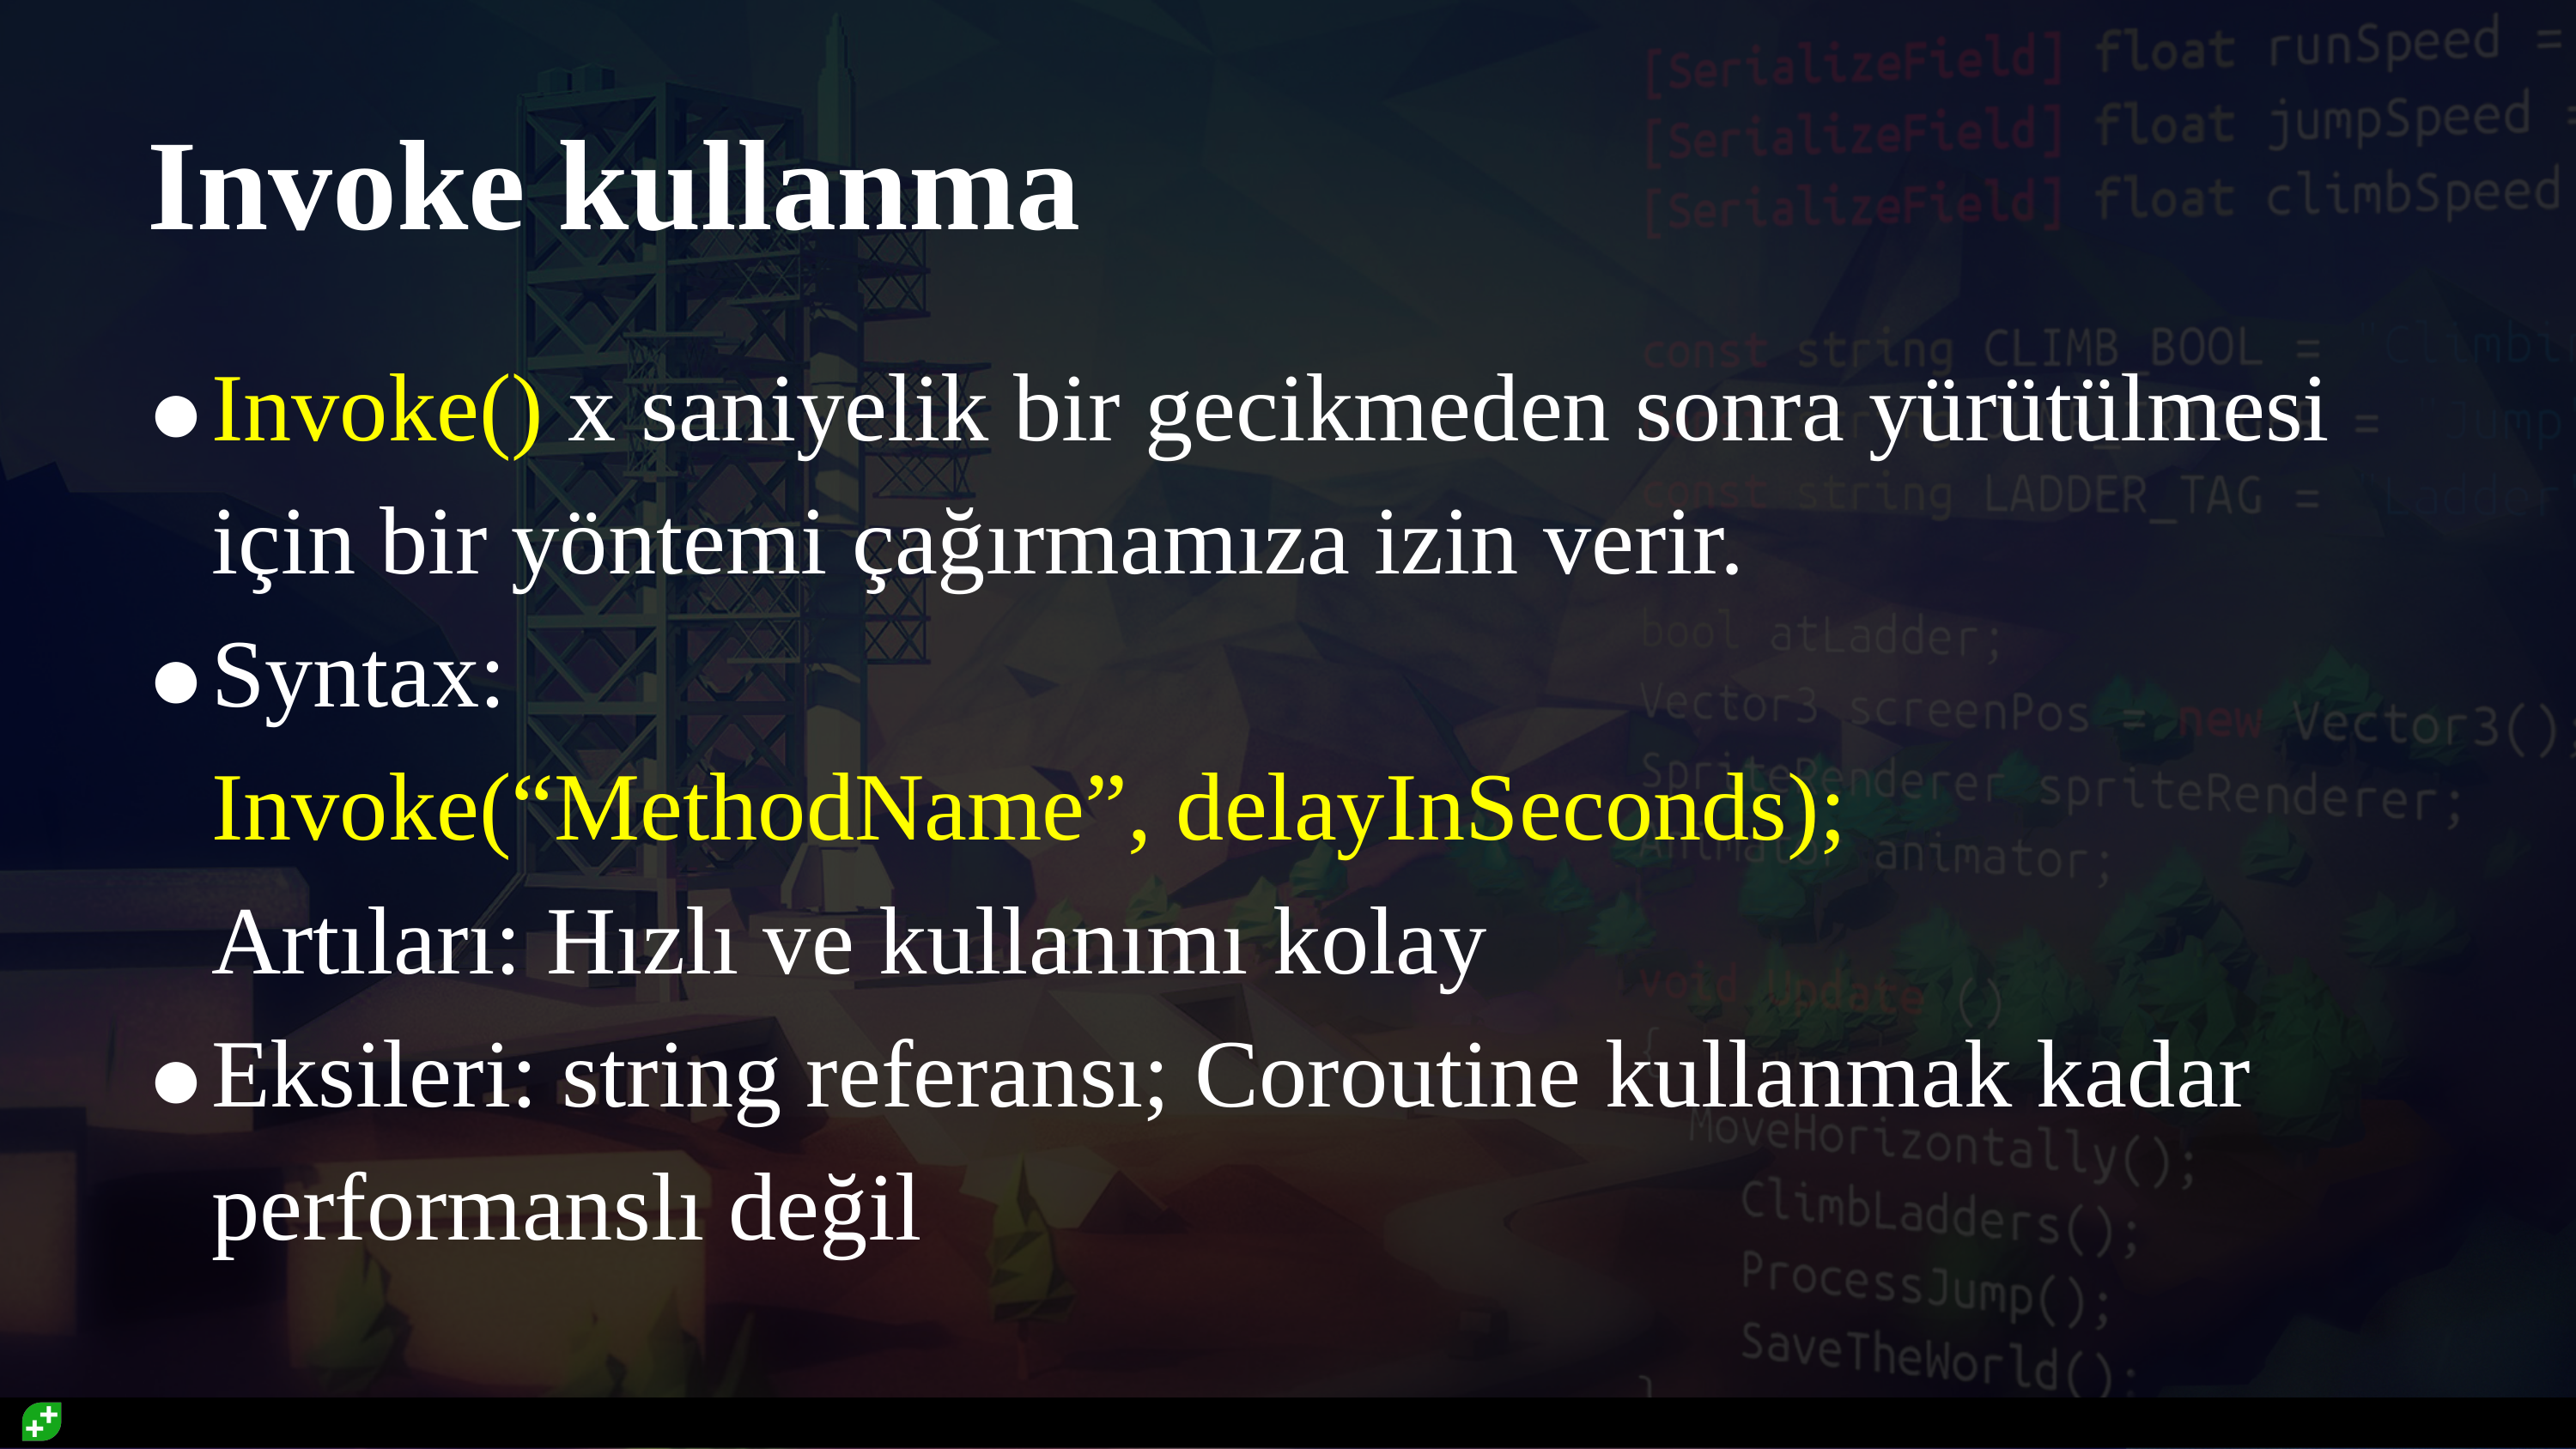

# Invoke kullanma
Invoke() x saniyelik bir gecikmeden sonra yürütülmesi için bir yöntemi çağırmamıza izin verir.
Syntax:
Invoke(“MethodName”, delayInSeconds);
Artıları: Hızlı ve kullanımı kolay
Eksileri: string referansı; Coroutine kullanmak kadar performanslı değil